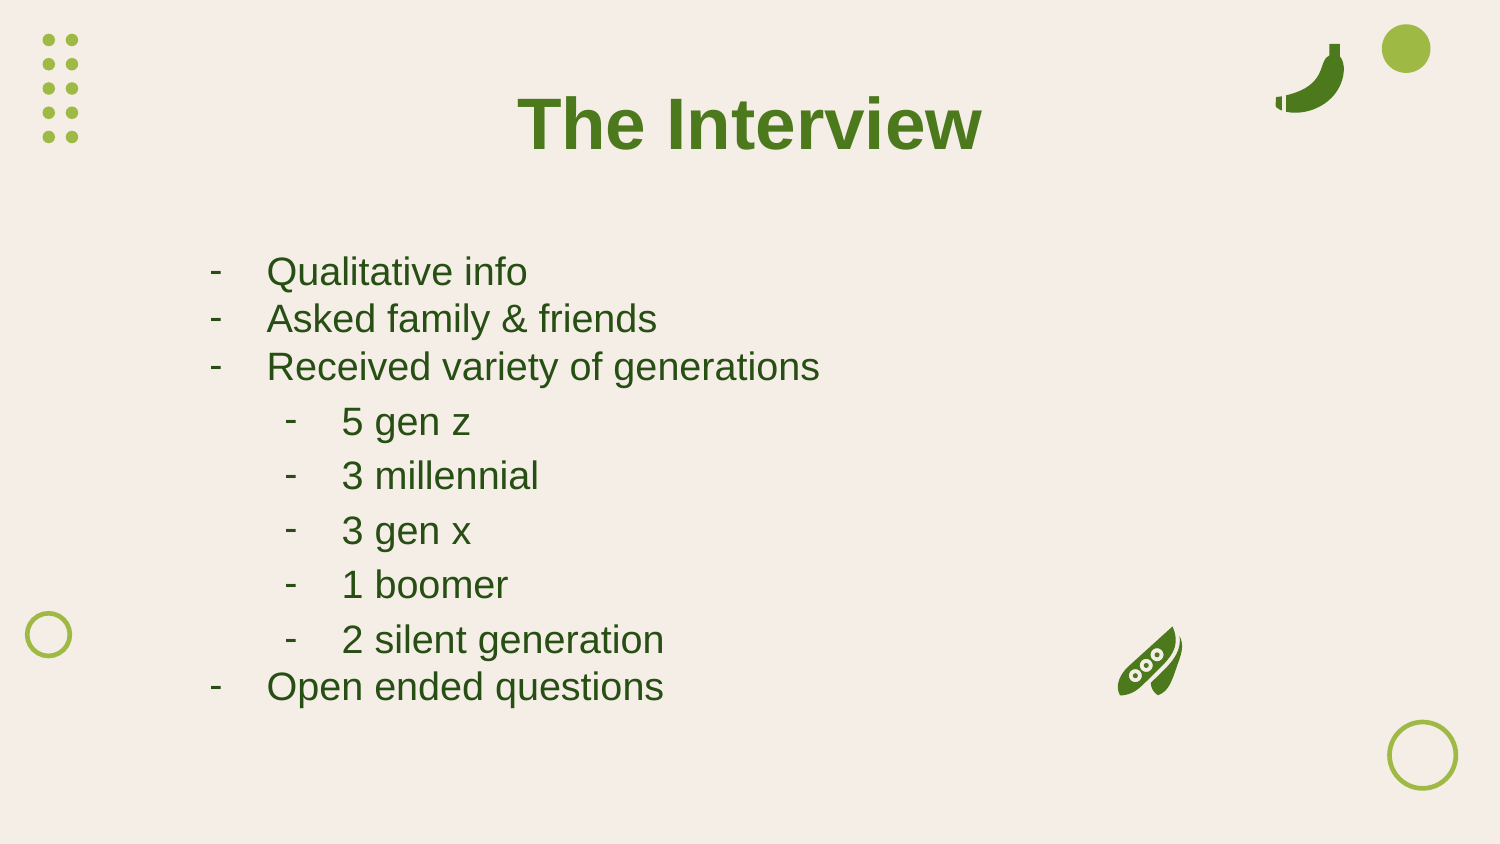

# The Interview
Qualitative info
Asked family & friends
Received variety of generations
5 gen z
3 millennial
3 gen x
1 boomer
2 silent generation
Open ended questions